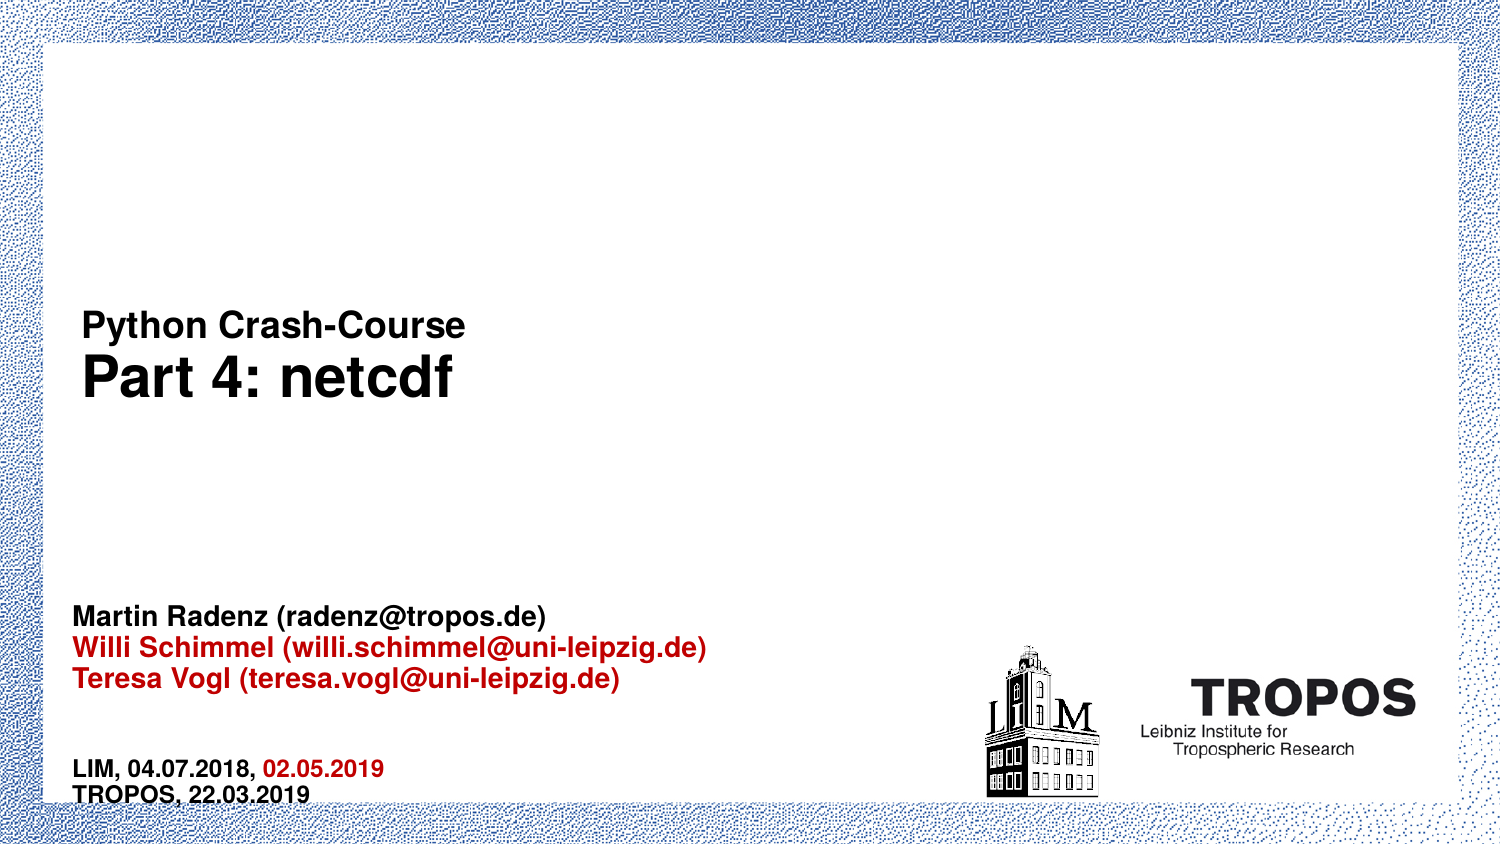

# Python Crash-Course Part 4: netcdf

Martin Radenz (radenz@tropos.de)
Willi Schimmel (willi.schimmel@uni-leipzig.de)
Teresa Vogl (teresa.vogl@uni-leipzig.de)

LIM, 04.07.2018, 02.05.2019
TROPOS, 22.03.2019